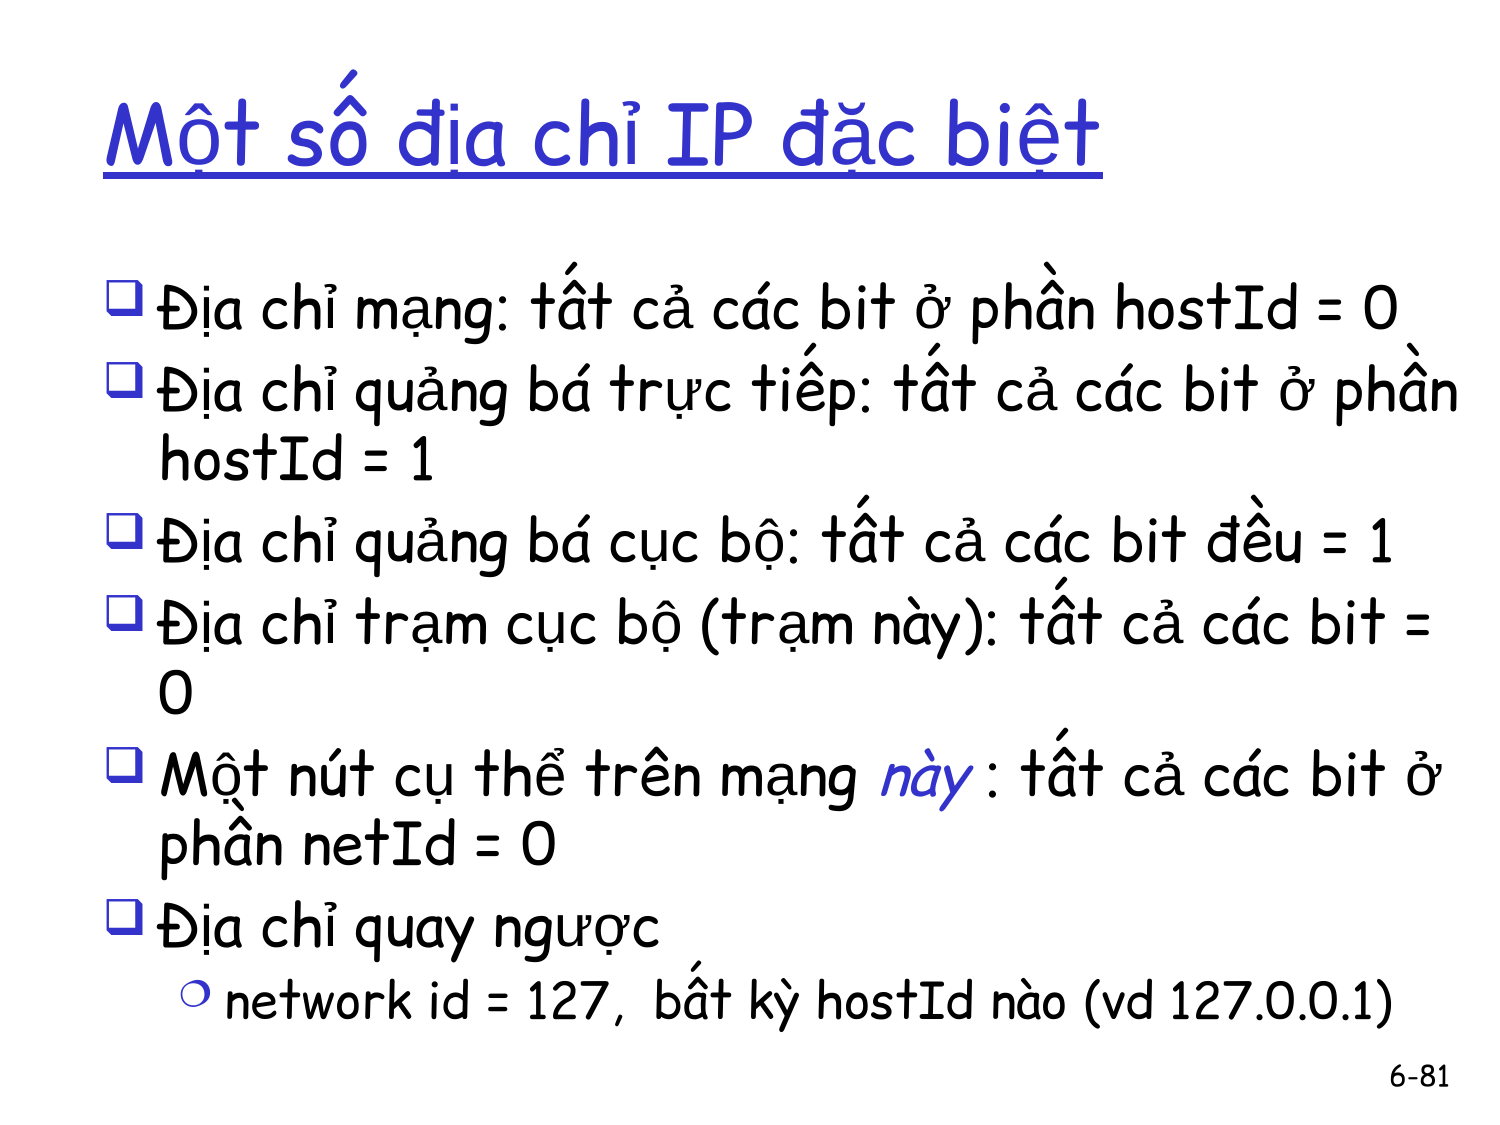

# Một số địa chỉ IP đặc biệt
Địa chỉ mạng: tất cả các bit ở phần hostId = 0
Địa chỉ quảng bá trực tiếp: tất cả các bit ở phần hostId = 1
Địa chỉ quảng bá cục bộ: tất cả các bit đều = 1
Địa chỉ trạm cục bộ (trạm này): tất cả các bit = 0
Một nút cụ thể trên mạng này : tất cả các bit ở phần netId = 0
Địa chỉ quay ngược
network id = 127,  bất kỳ hostId nào (vd 127.0.0.1)
6-81